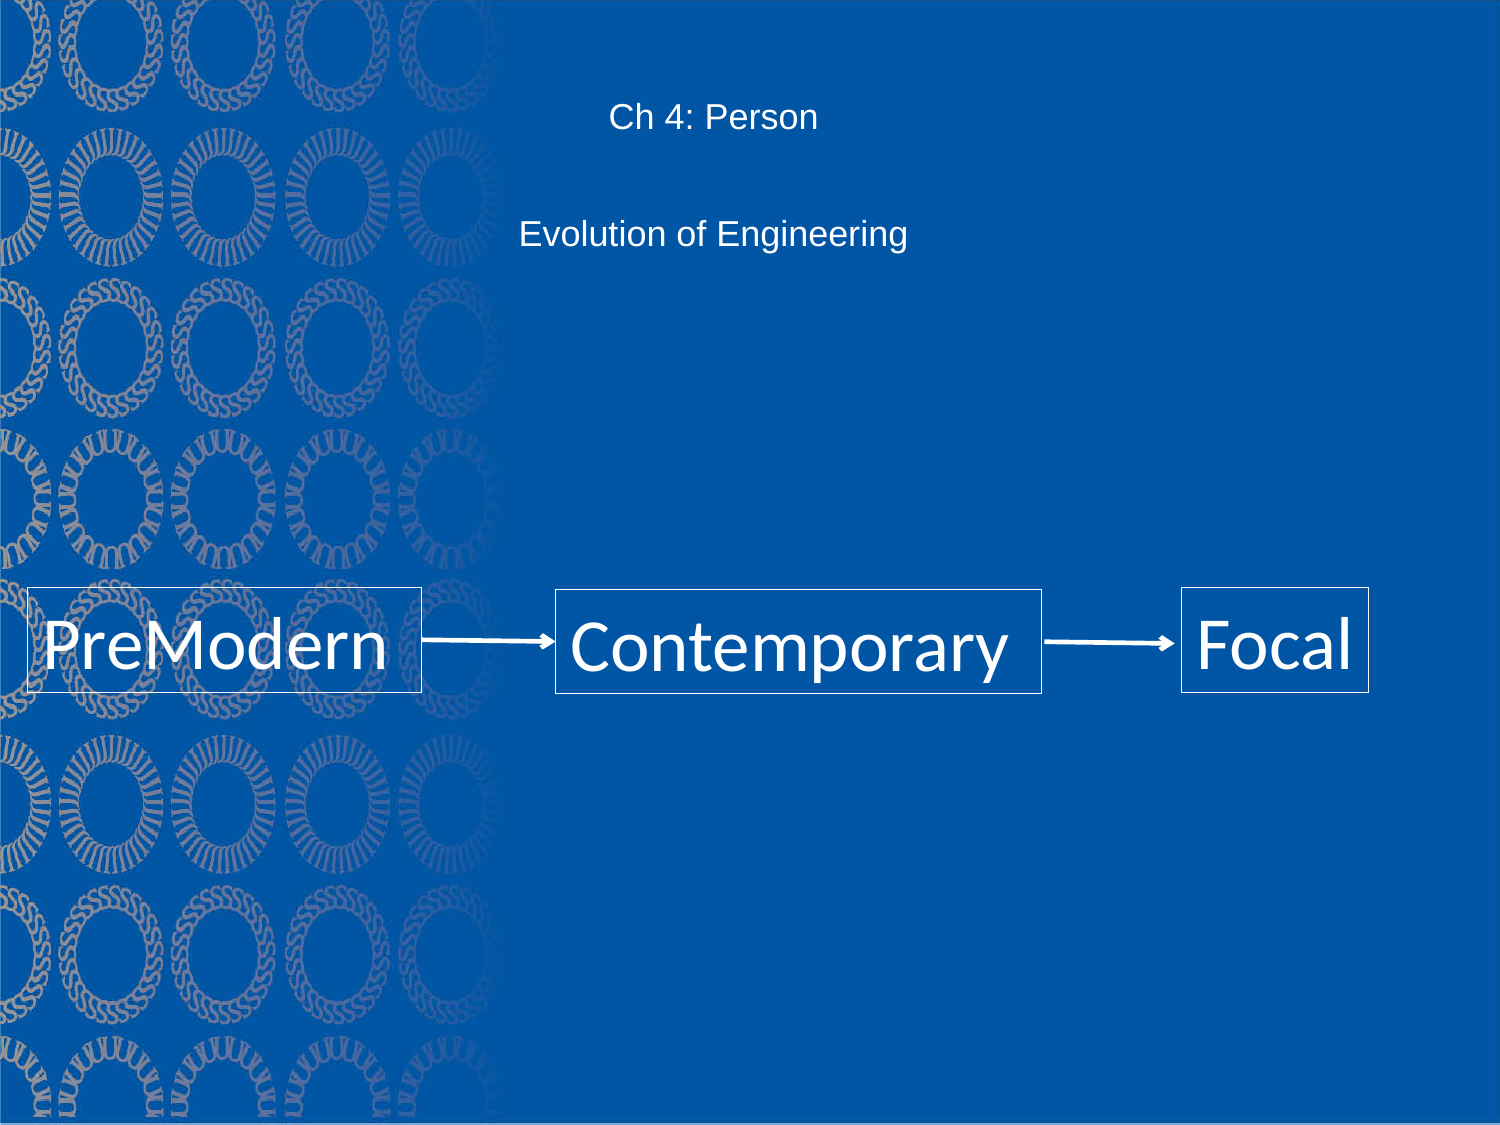

# Ch 4: Person Evolution of Engineering
PreModern
Focal
Contemporary